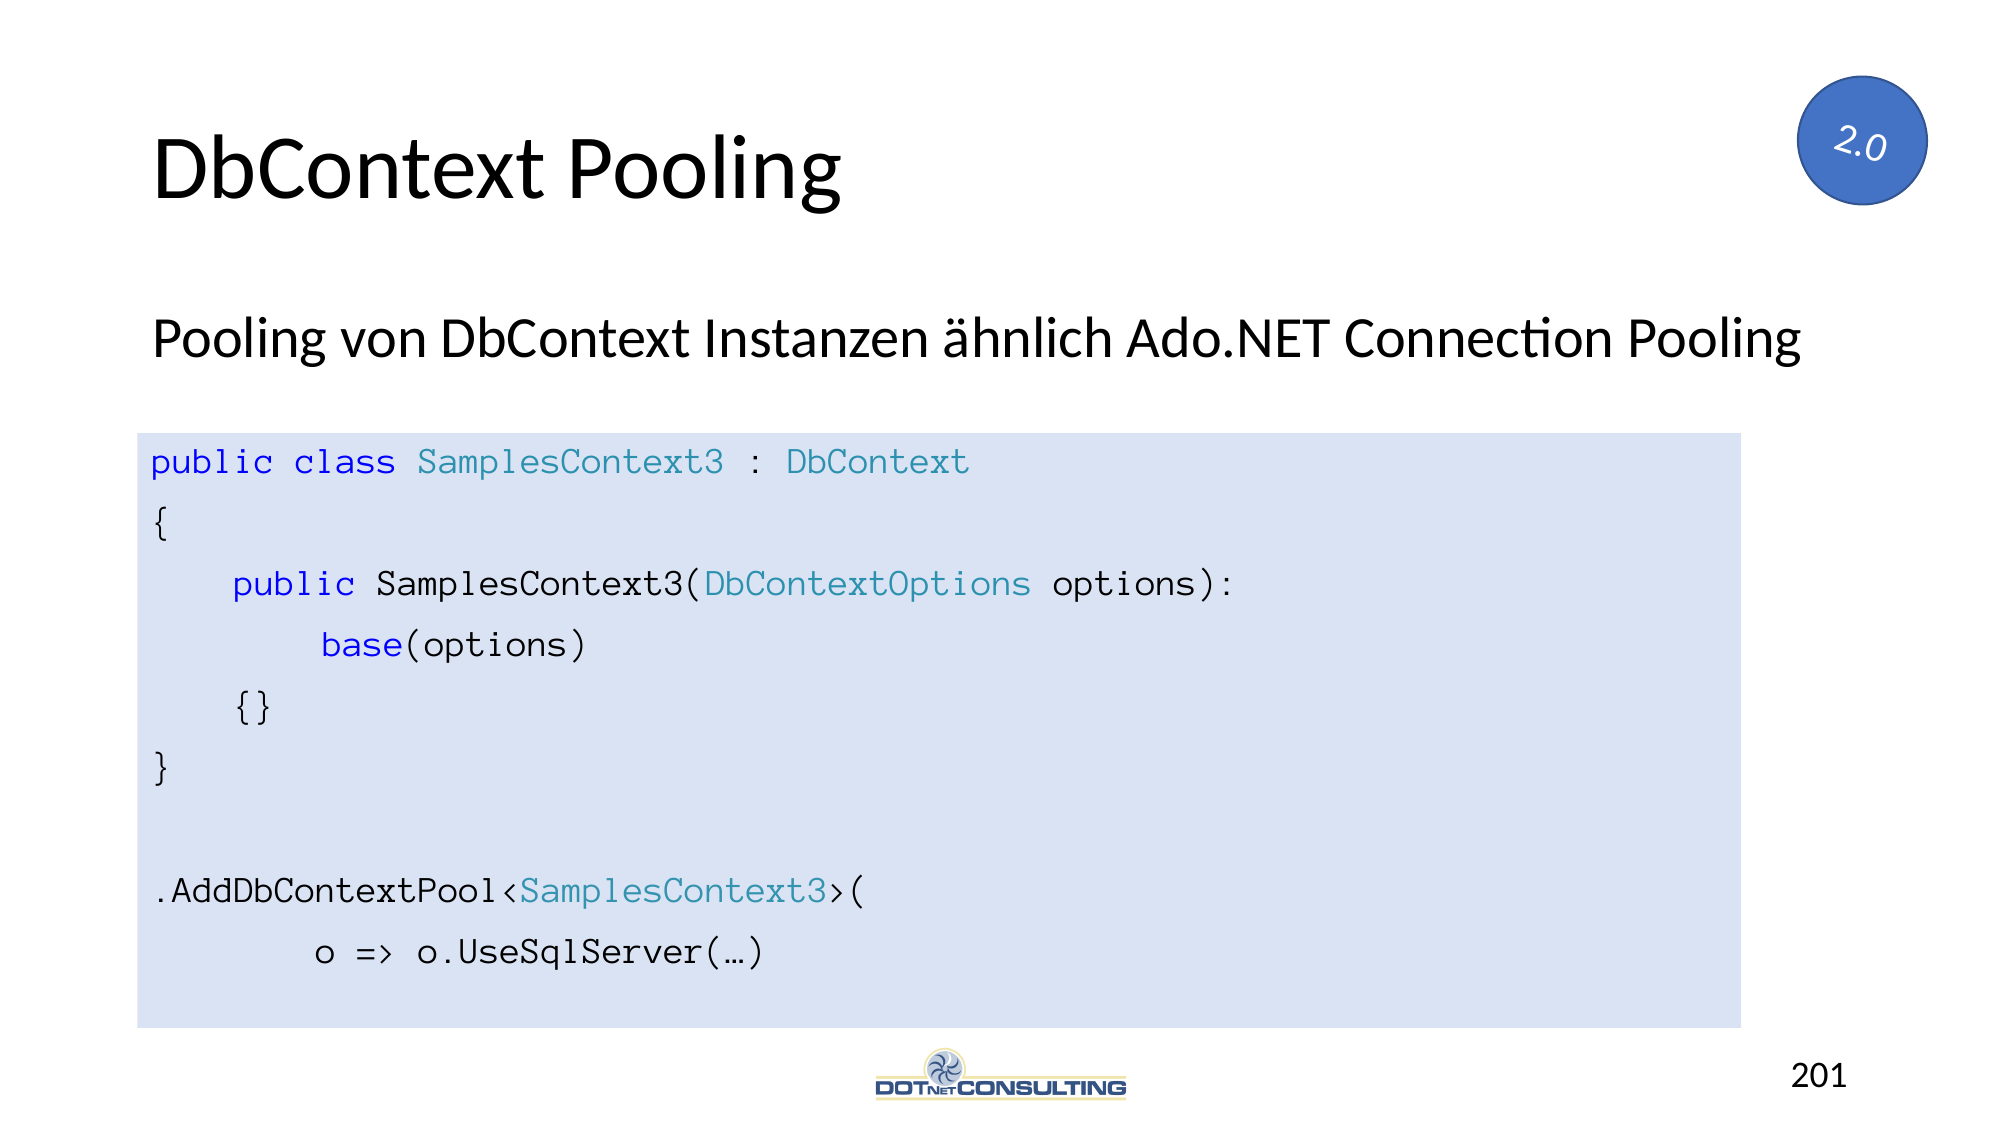

# DbContext Pooling
2.0
Pooling von DbContext Instanzen ähnlich Ado.NET Connection Pooling
public class SamplesContext3 : DbContext
{
    public SamplesContext3(DbContextOptions options):
	 base(options)
    {}
}

.AddDbContextPool<SamplesContext3>(
        o => o.UseSqlServer(…)
201